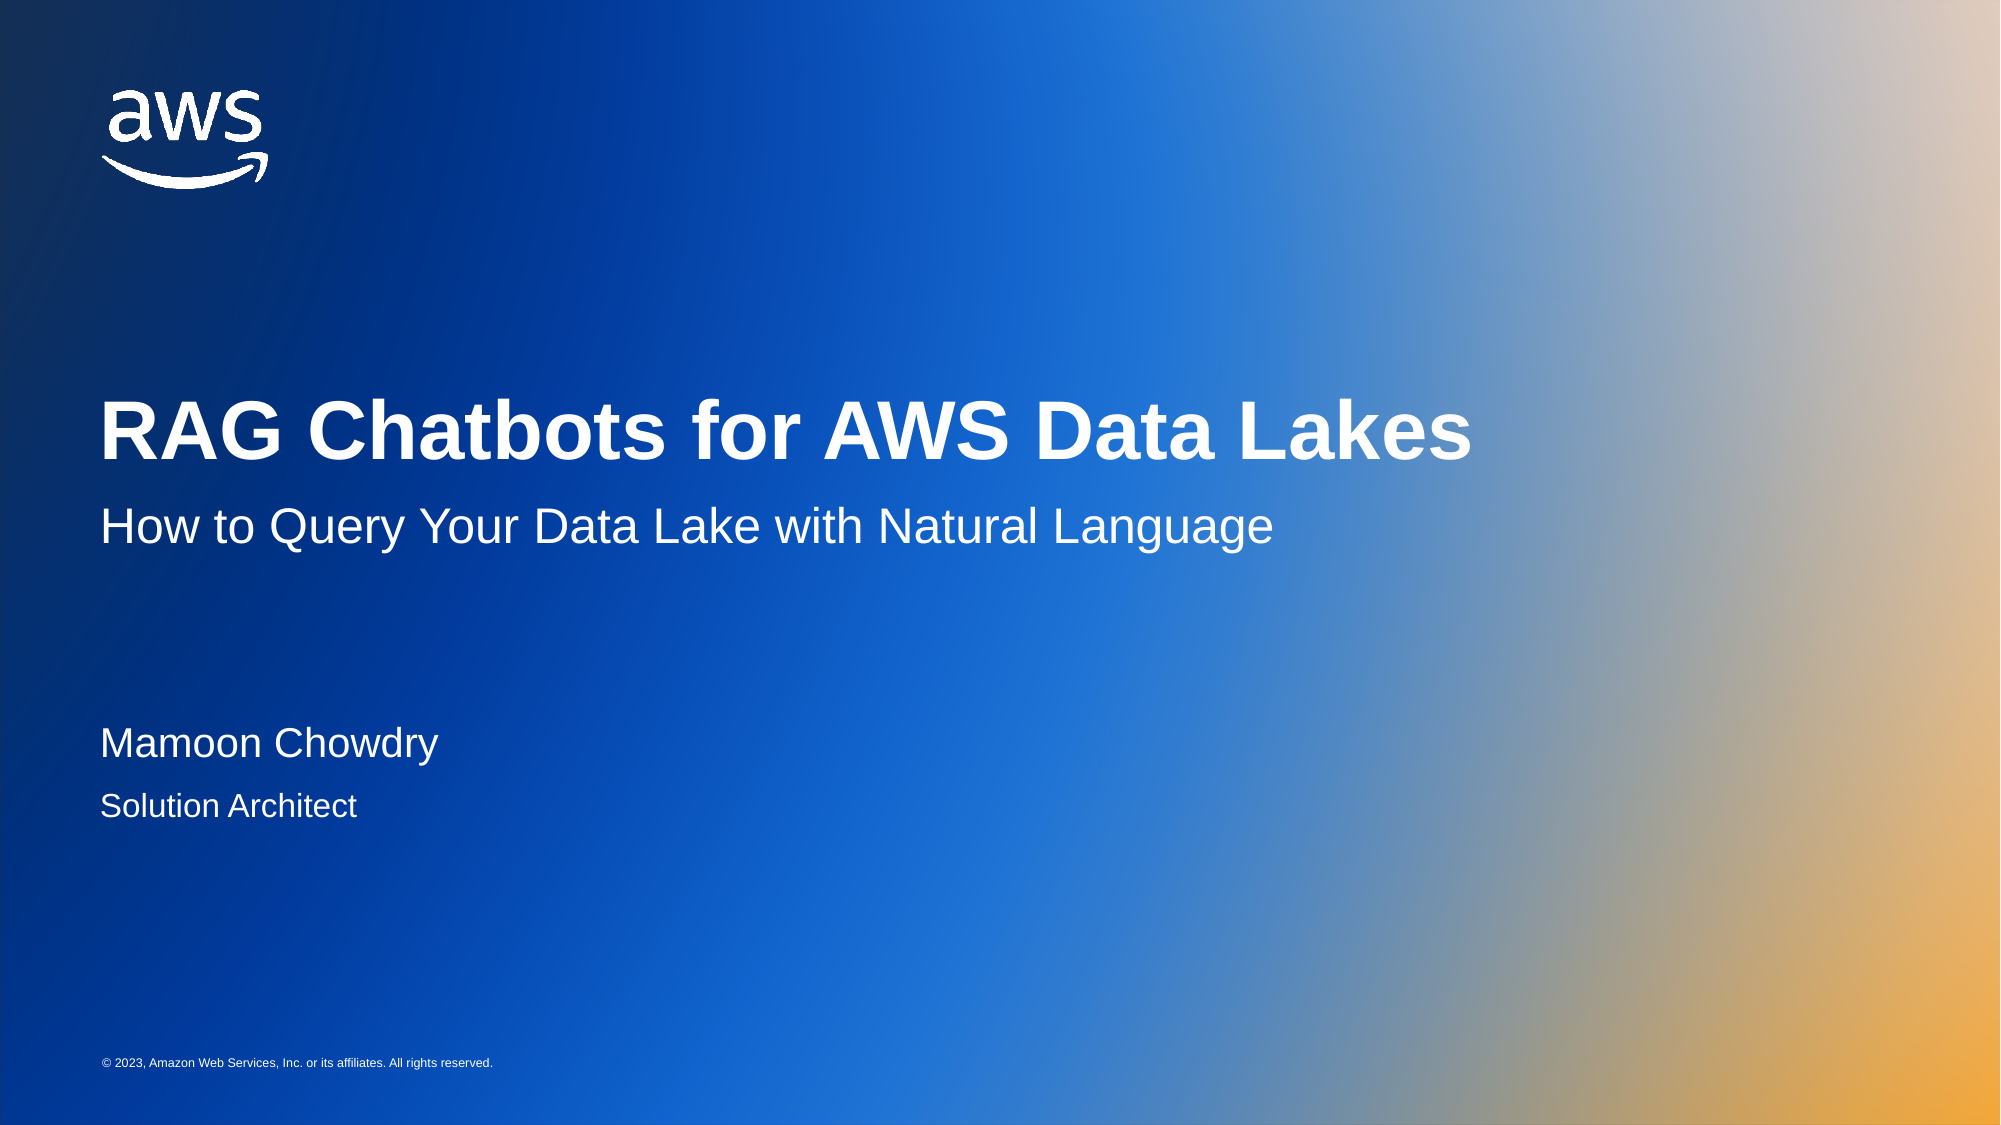

# RAG Chatbots for AWS Data Lakes
How to Query Your Data Lake with Natural Language
Mamoon Chowdry
Solution Architect